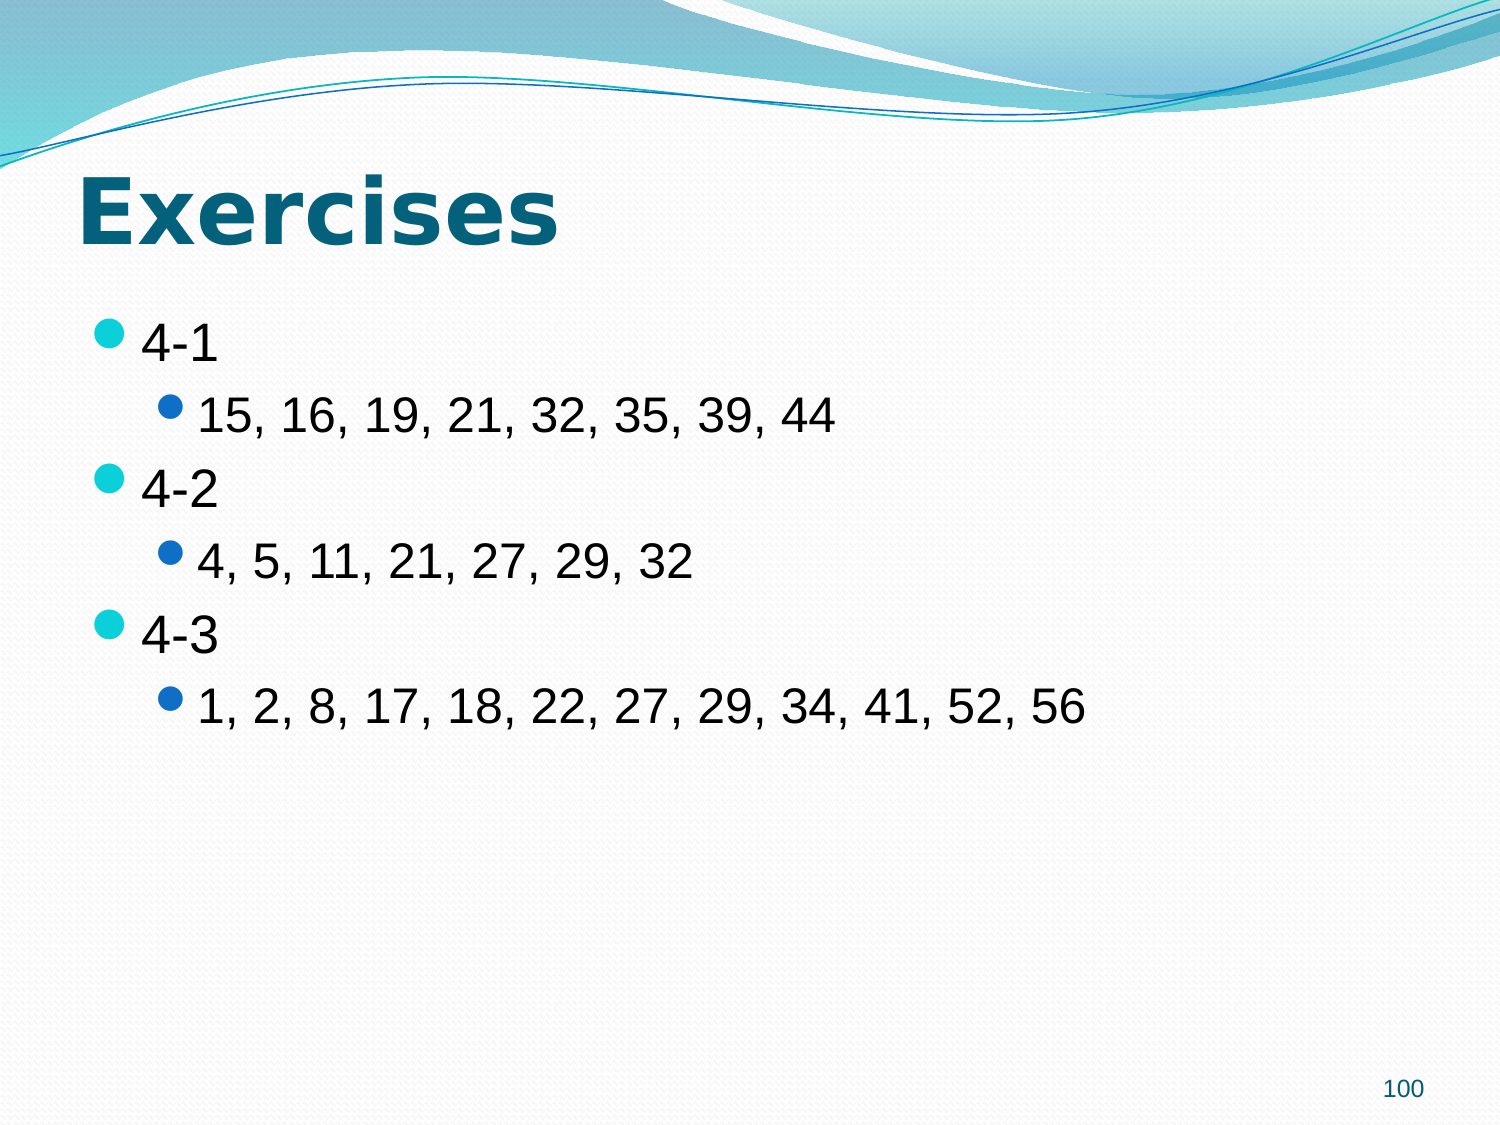

# Exercises
4-1
15, 16, 19, 21, 32, 35, 39, 44
4-2
4, 5, 11, 21, 27, 29, 32
4-3
1, 2, 8, 17, 18, 22, 27, 29, 34, 41, 52, 56
100